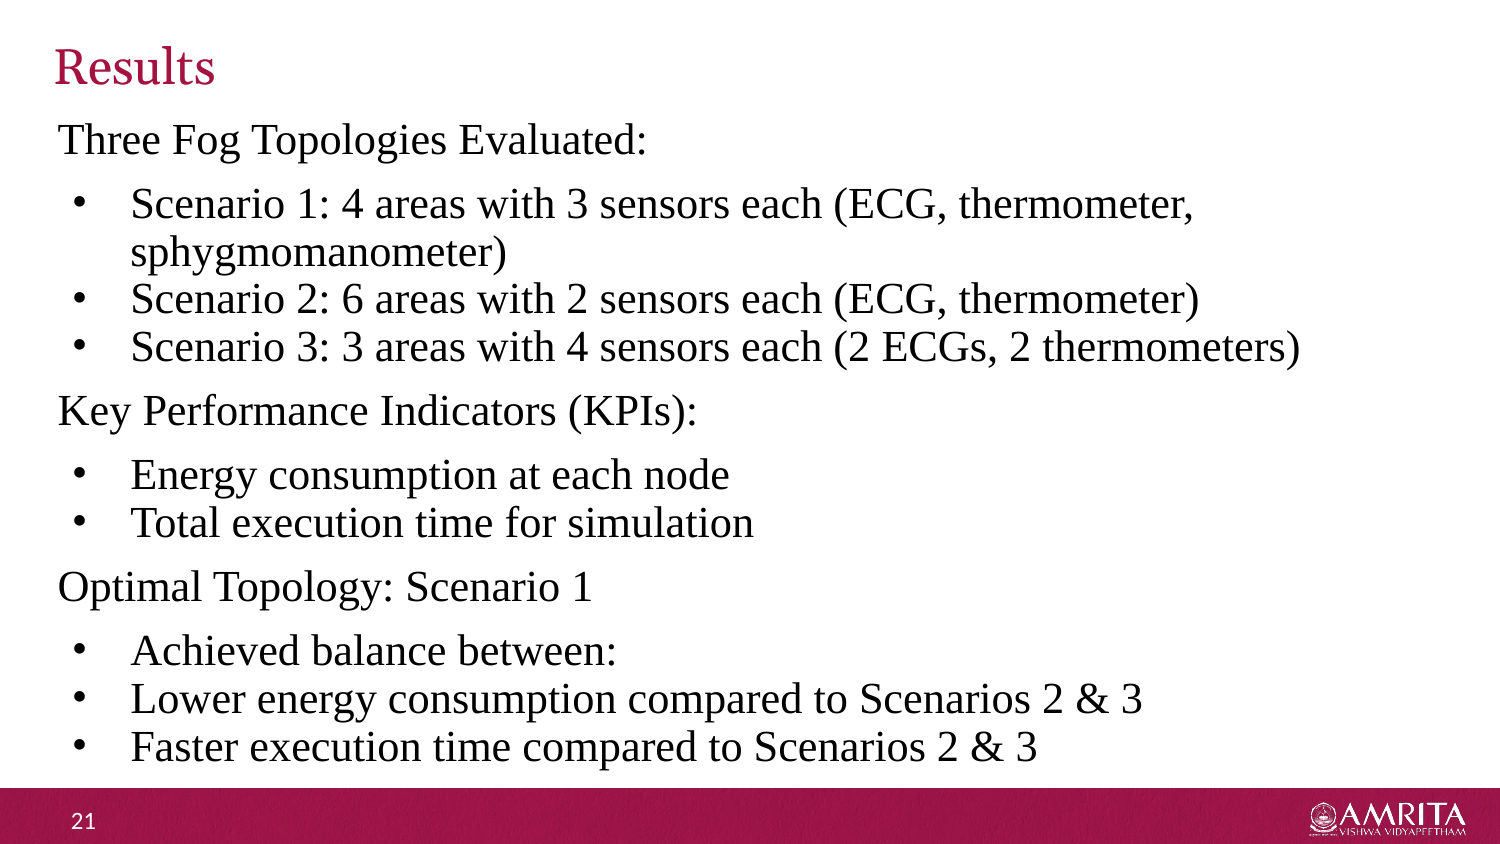

# Results
Three Fog Topologies Evaluated:
Scenario 1: 4 areas with 3 sensors each (ECG, thermometer, sphygmomanometer)
Scenario 2: 6 areas with 2 sensors each (ECG, thermometer)
Scenario 3: 3 areas with 4 sensors each (2 ECGs, 2 thermometers)
Key Performance Indicators (KPIs):
Energy consumption at each node
Total execution time for simulation
Optimal Topology: Scenario 1
Achieved balance between:
Lower energy consumption compared to Scenarios 2 & 3
Faster execution time compared to Scenarios 2 & 3
21